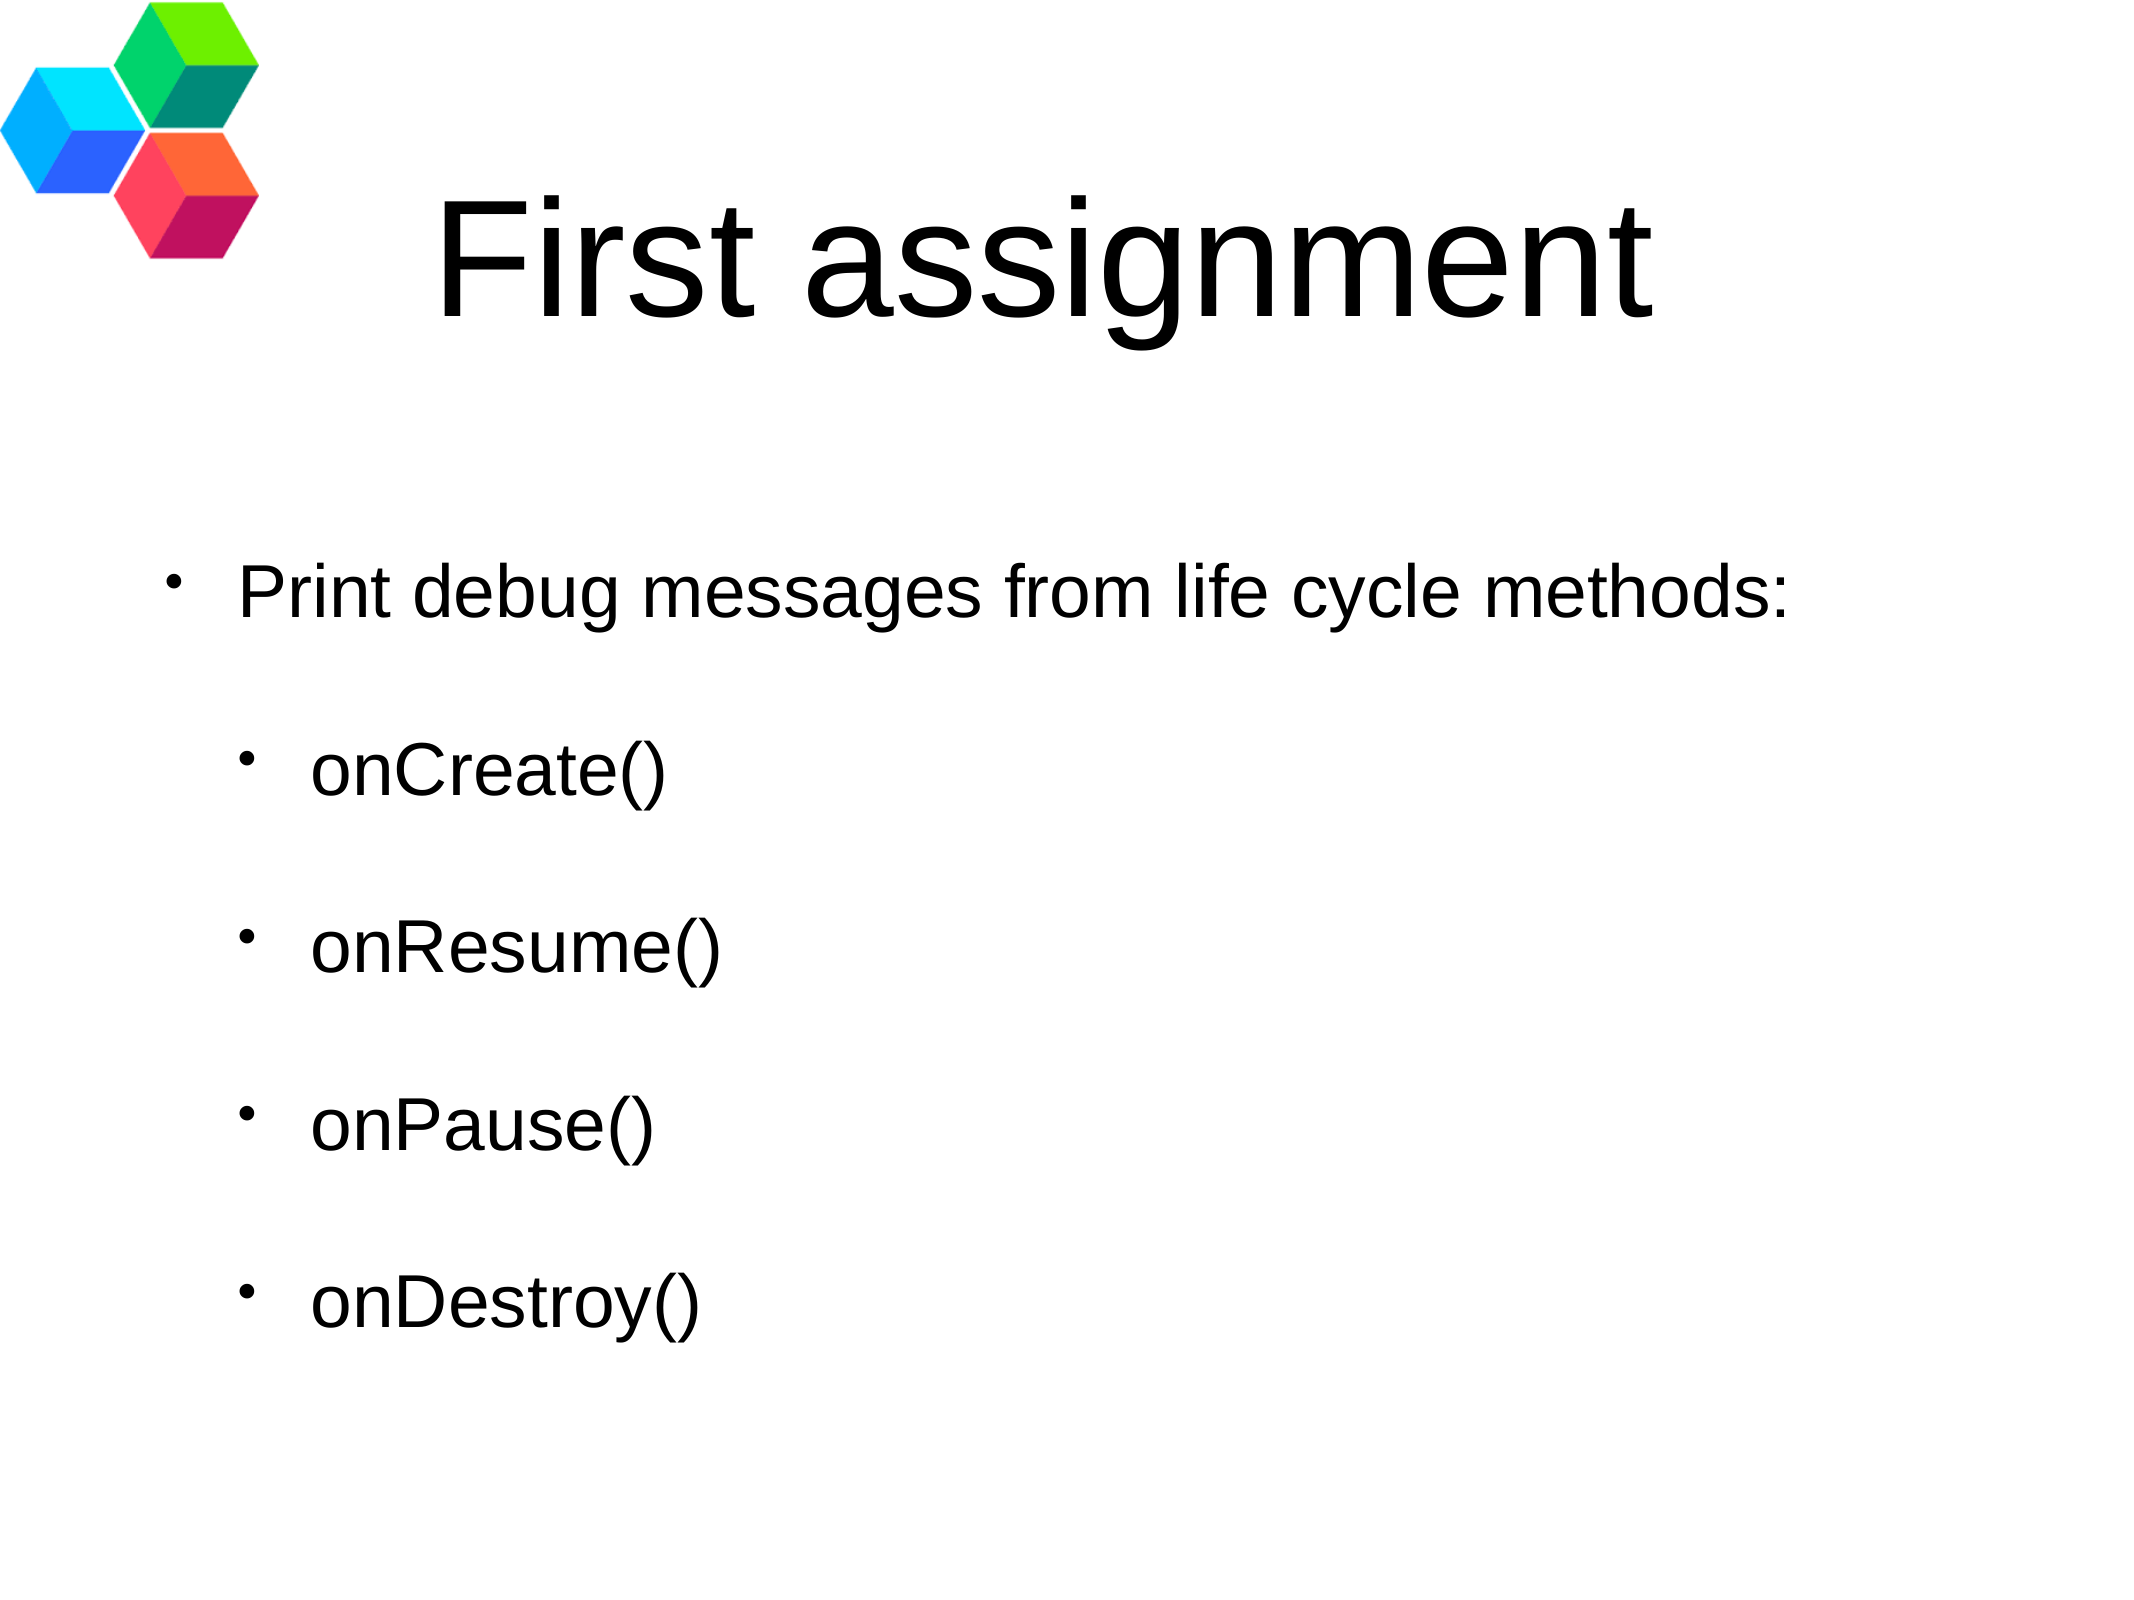

# First assignment
Print debug messages from life cycle methods:
onCreate()
onResume()
onPause()
onDestroy()